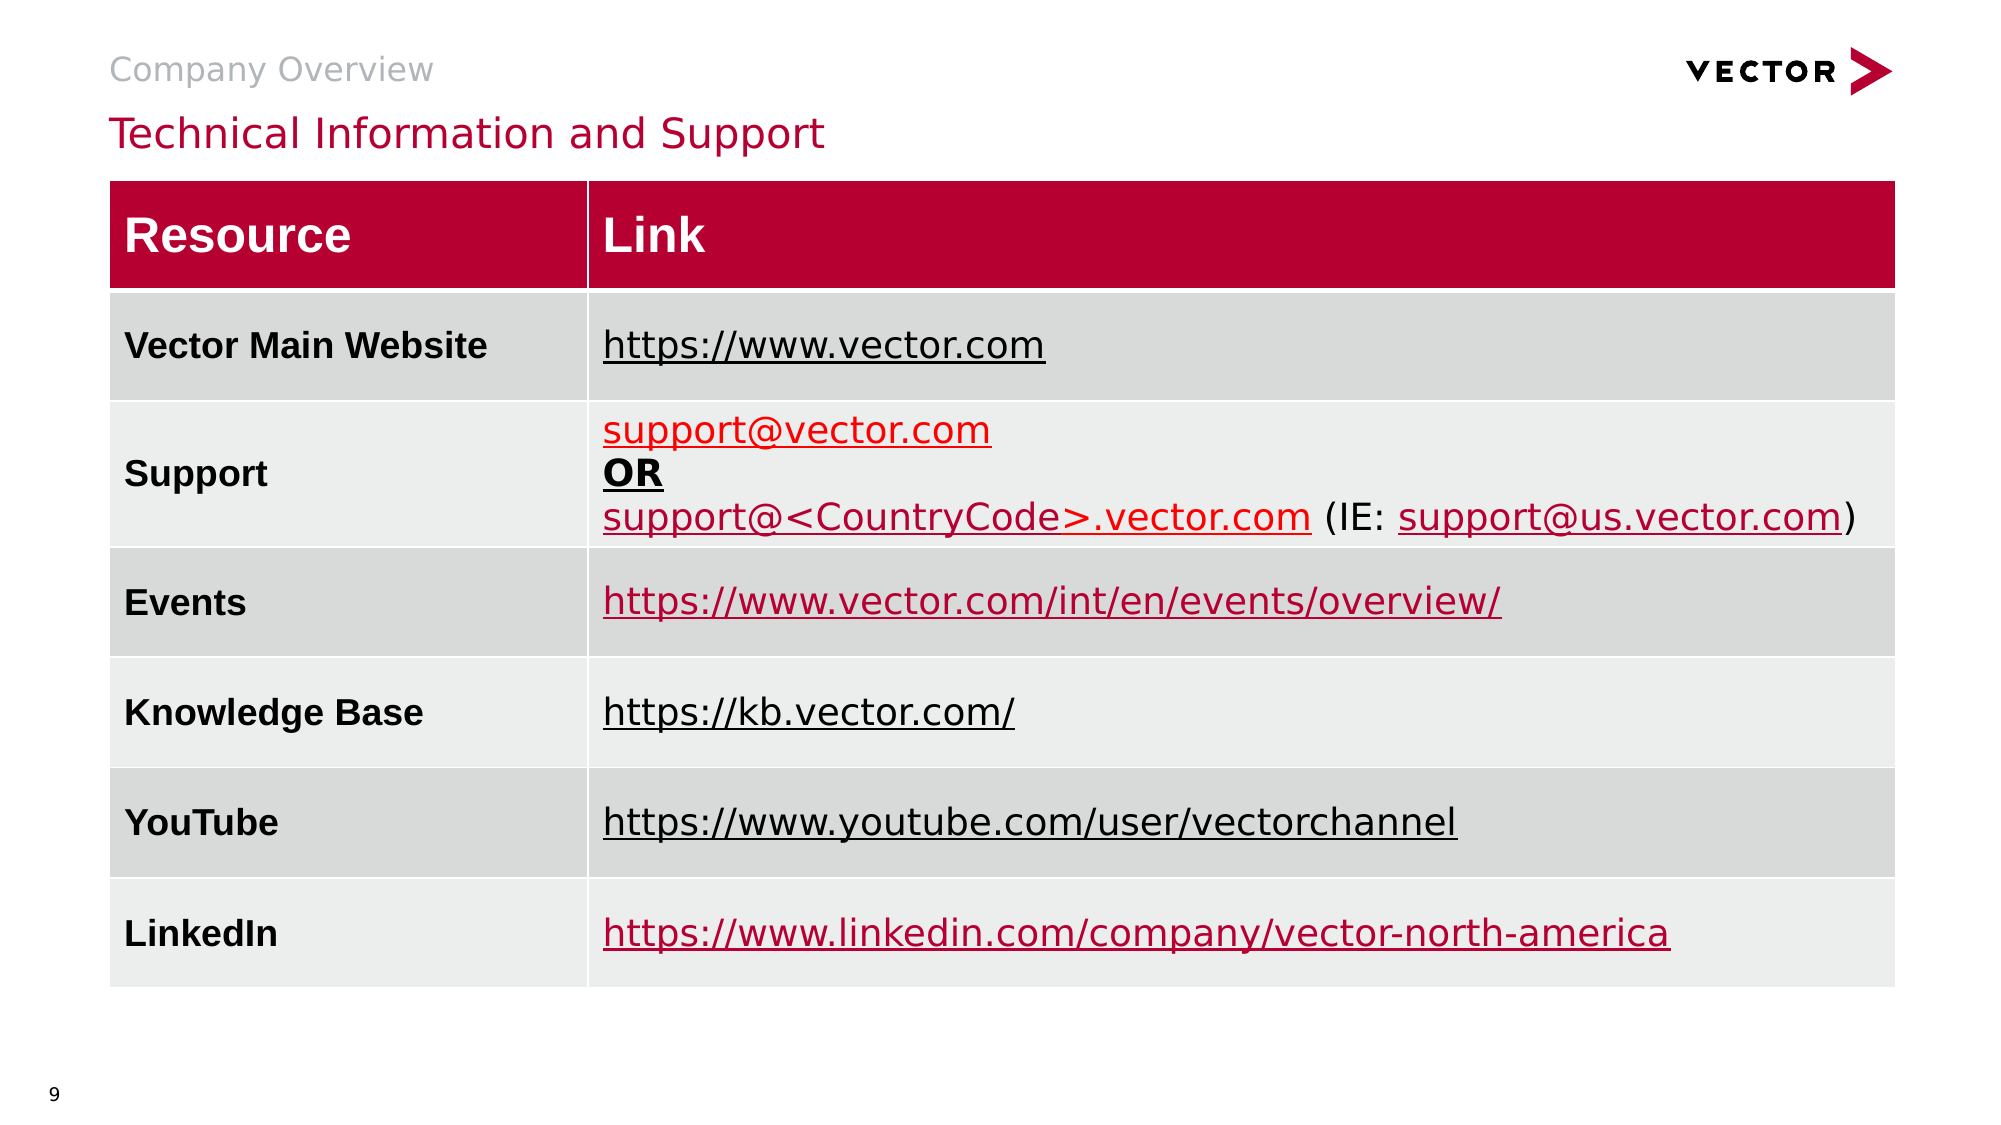

# Company Overview
Technical Information and Support
| Resource | Link |
| --- | --- |
| Vector Main Website | https://www.vector.com |
| Support | support@vector.com OR support@<CountryCode>.vector.com (IE: support@us.vector.com) |
| Events | https://www.vector.com/int/en/events/overview/ |
| Knowledge Base | https://kb.vector.com/ |
| YouTube | https://www.youtube.com/user/vectorchannel |
| LinkedIn | https://www.linkedin.com/company/vector-north-america |